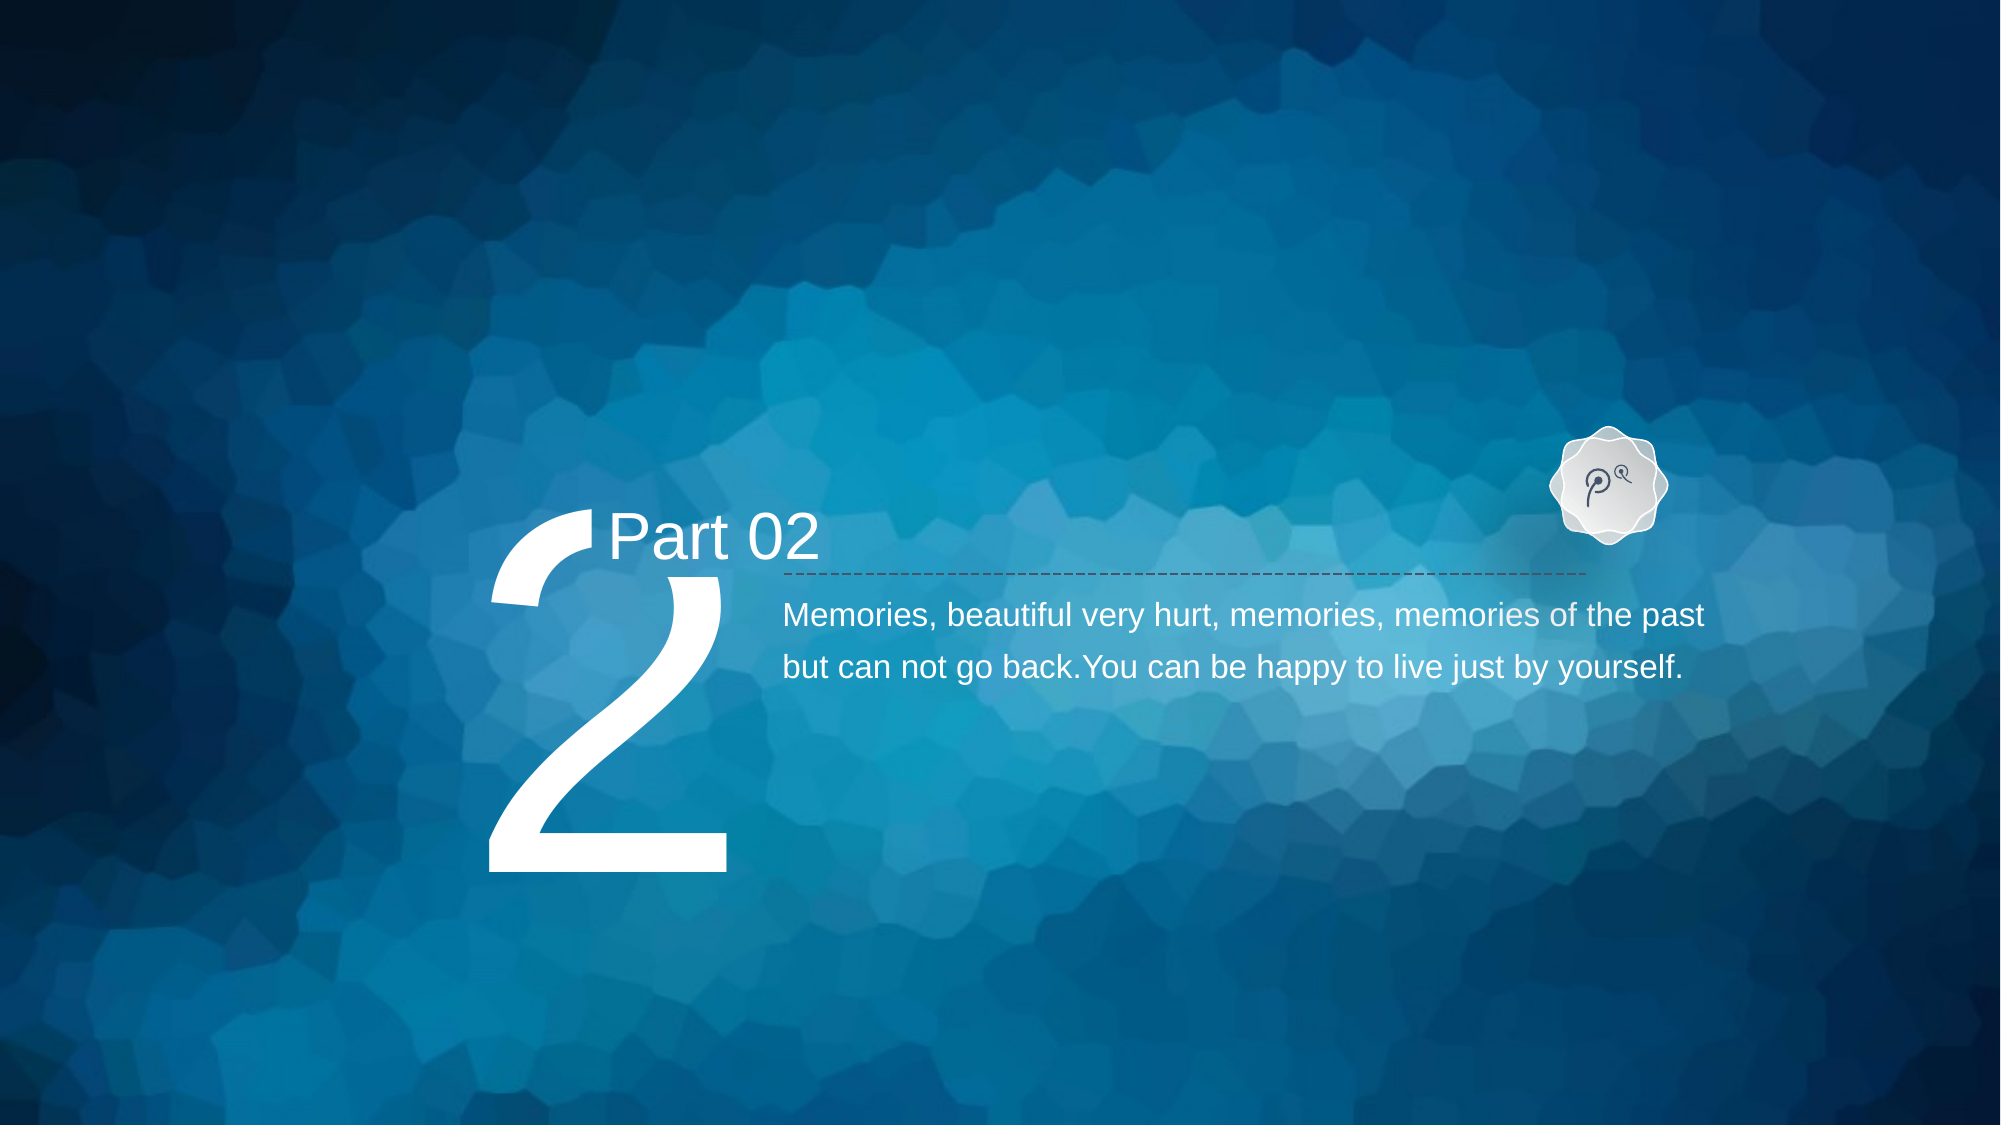

2

Part 02
Memories, beautiful very hurt, memories, memories of the past but can not go back.You can be happy to live just by yourself.